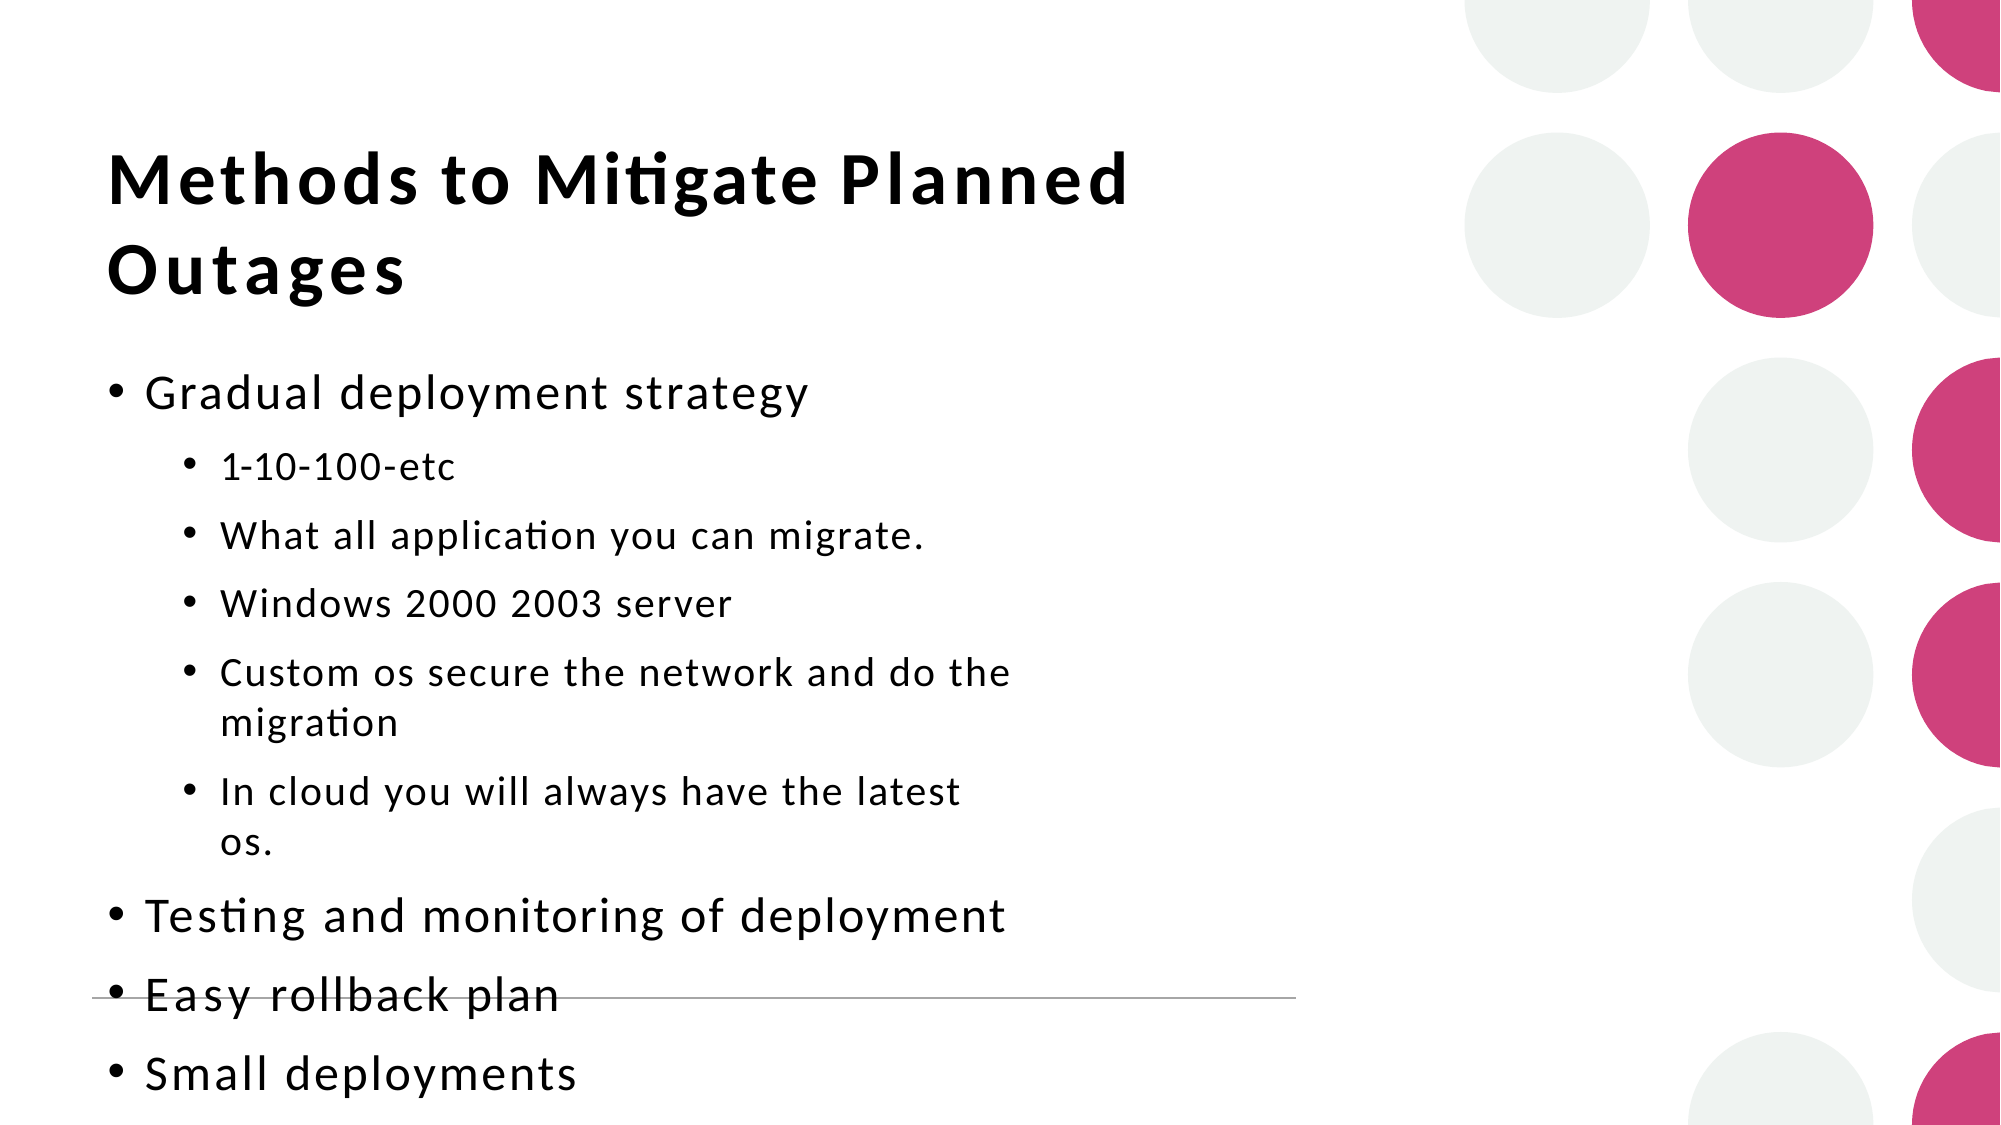

# Methods to Mitigate Planned Outages
Gradual deployment strategy
1-10-100-etc
What all application you can migrate.
Windows 2000 2003 server
Custom os secure the network and do the migration
In cloud you will always have the latest os.
Testing and monitoring of deployment
Easy rollback plan
Small deployments
Frequent deployments
Automation CICD pipeline. Azure has an Inbuilt CD pipeline Tool. Azure Devops